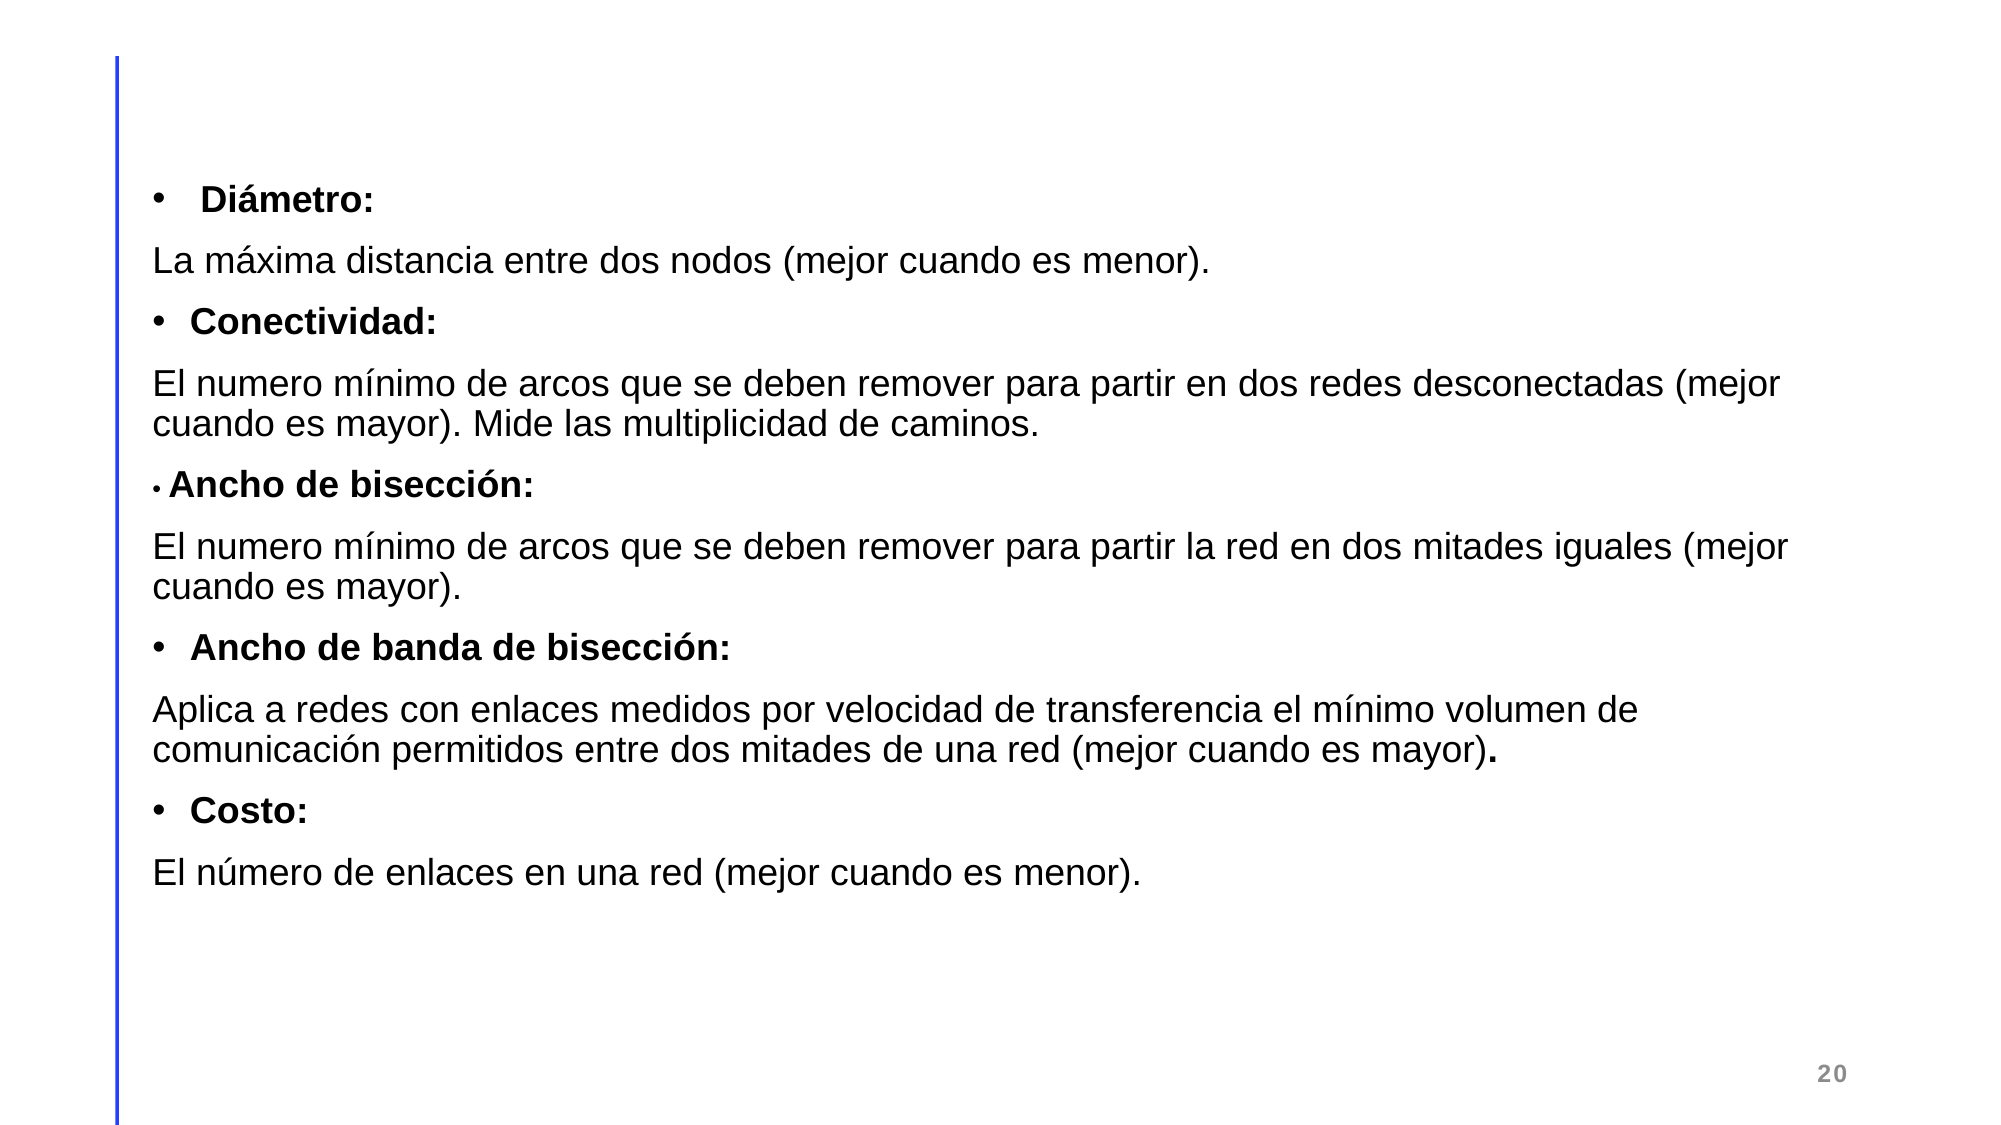

Diámetro:
La máxima distancia entre dos nodos (mejor cuando es menor).
Conectividad:
El numero mínimo de arcos que se deben remover para partir en dos redes desconectadas (mejor cuando es mayor). Mide las multiplicidad de caminos.
• Ancho de bisección:
El numero mínimo de arcos que se deben remover para partir la red en dos mitades iguales (mejor cuando es mayor).
Ancho de banda de bisección:
Aplica a redes con enlaces medidos por velocidad de transferencia el mínimo volumen de comunicación permitidos entre dos mitades de una red (mejor cuando es mayor).
Costo:
El número de enlaces en una red (mejor cuando es menor).
20